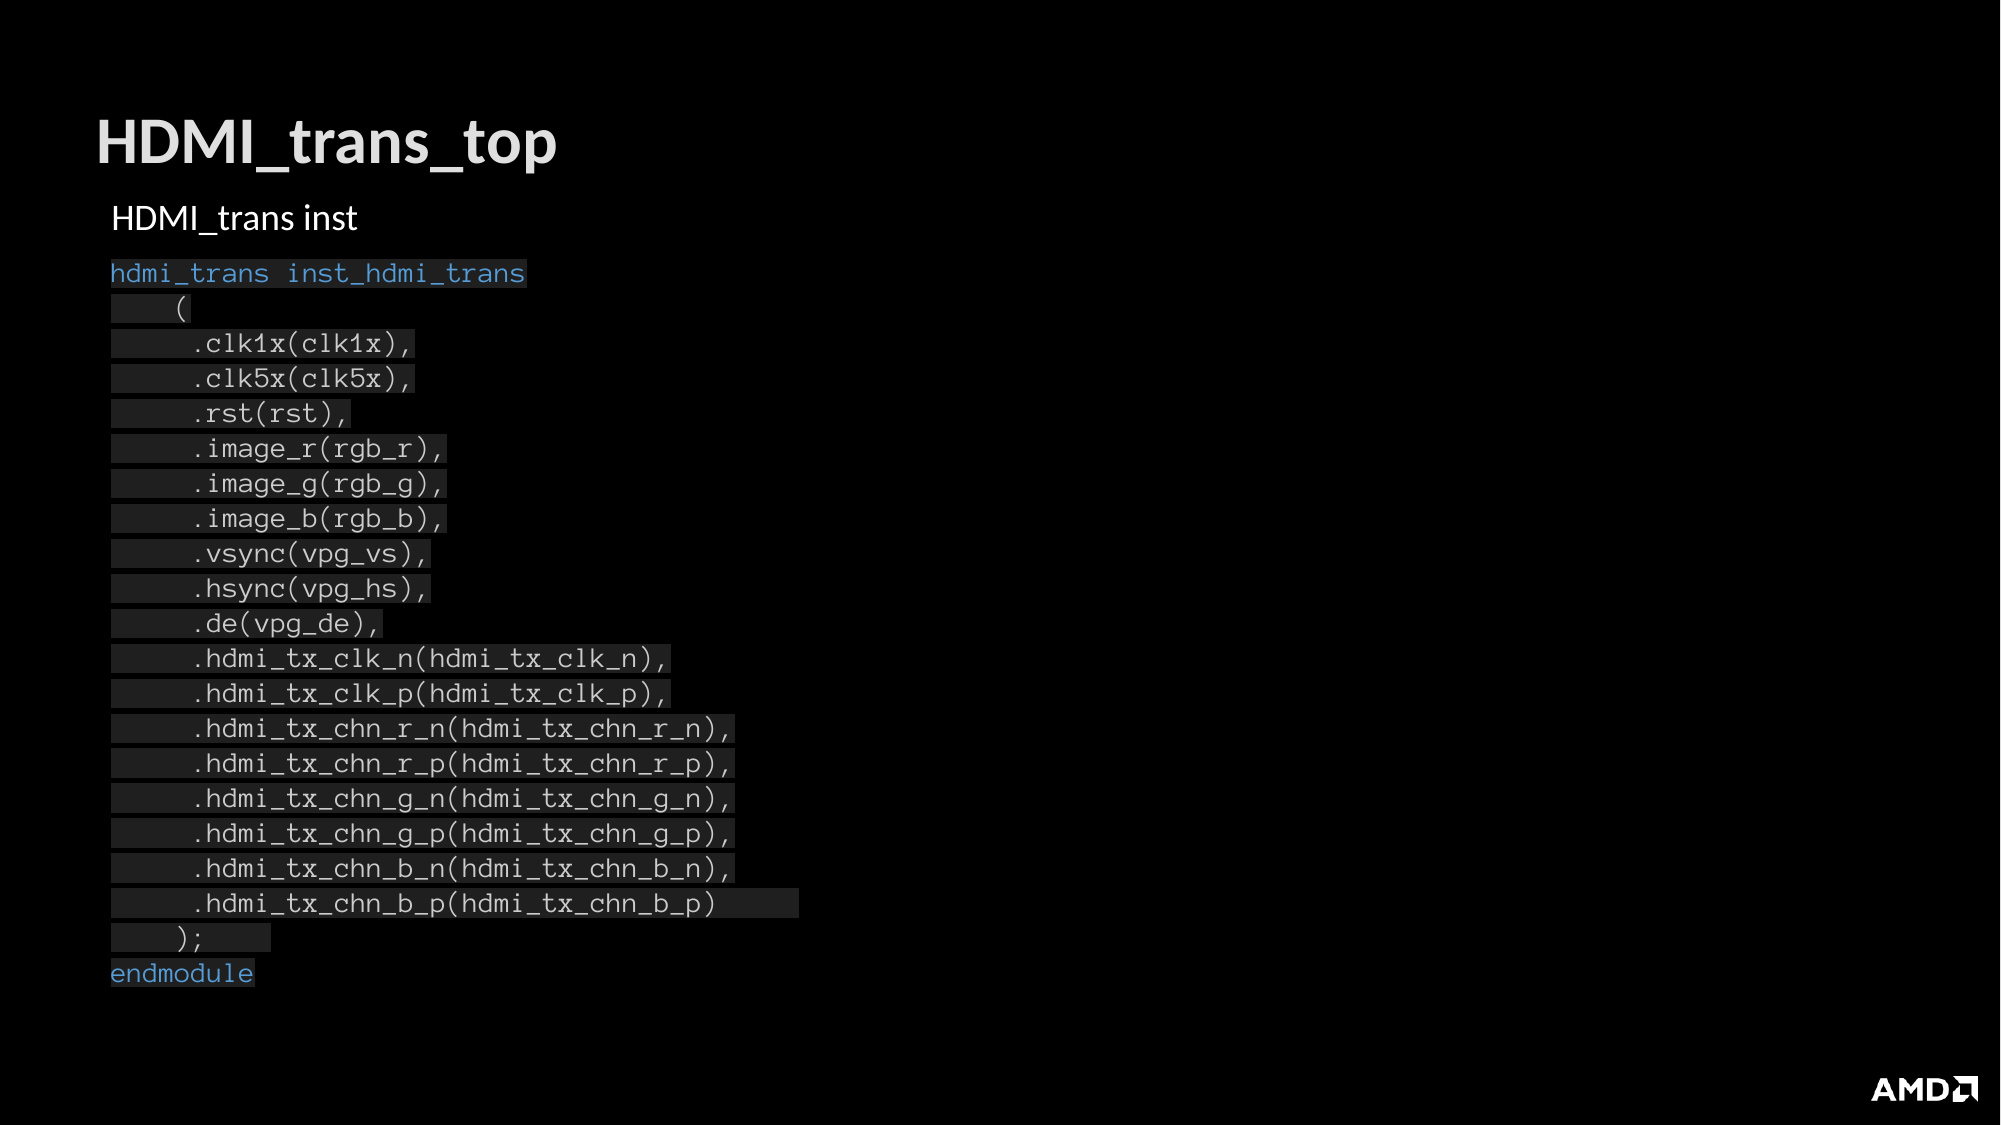

# HDMI_trans_top
HDMI_trans inst
hdmi_trans inst_hdmi_trans
    (
     .clk1x(clk1x),
     .clk5x(clk5x),
     .rst(rst),
     .image_r(rgb_r),
     .image_g(rgb_g),
     .image_b(rgb_b),
     .vsync(vpg_vs),
     .hsync(vpg_hs),
     .de(vpg_de),
     .hdmi_tx_clk_n(hdmi_tx_clk_n),
     .hdmi_tx_clk_p(hdmi_tx_clk_p),
     .hdmi_tx_chn_r_n(hdmi_tx_chn_r_n),
     .hdmi_tx_chn_r_p(hdmi_tx_chn_r_p),
     .hdmi_tx_chn_g_n(hdmi_tx_chn_g_n),
     .hdmi_tx_chn_g_p(hdmi_tx_chn_g_p),
     .hdmi_tx_chn_b_n(hdmi_tx_chn_b_n),
     .hdmi_tx_chn_b_p(hdmi_tx_chn_b_p)
    );
endmodule